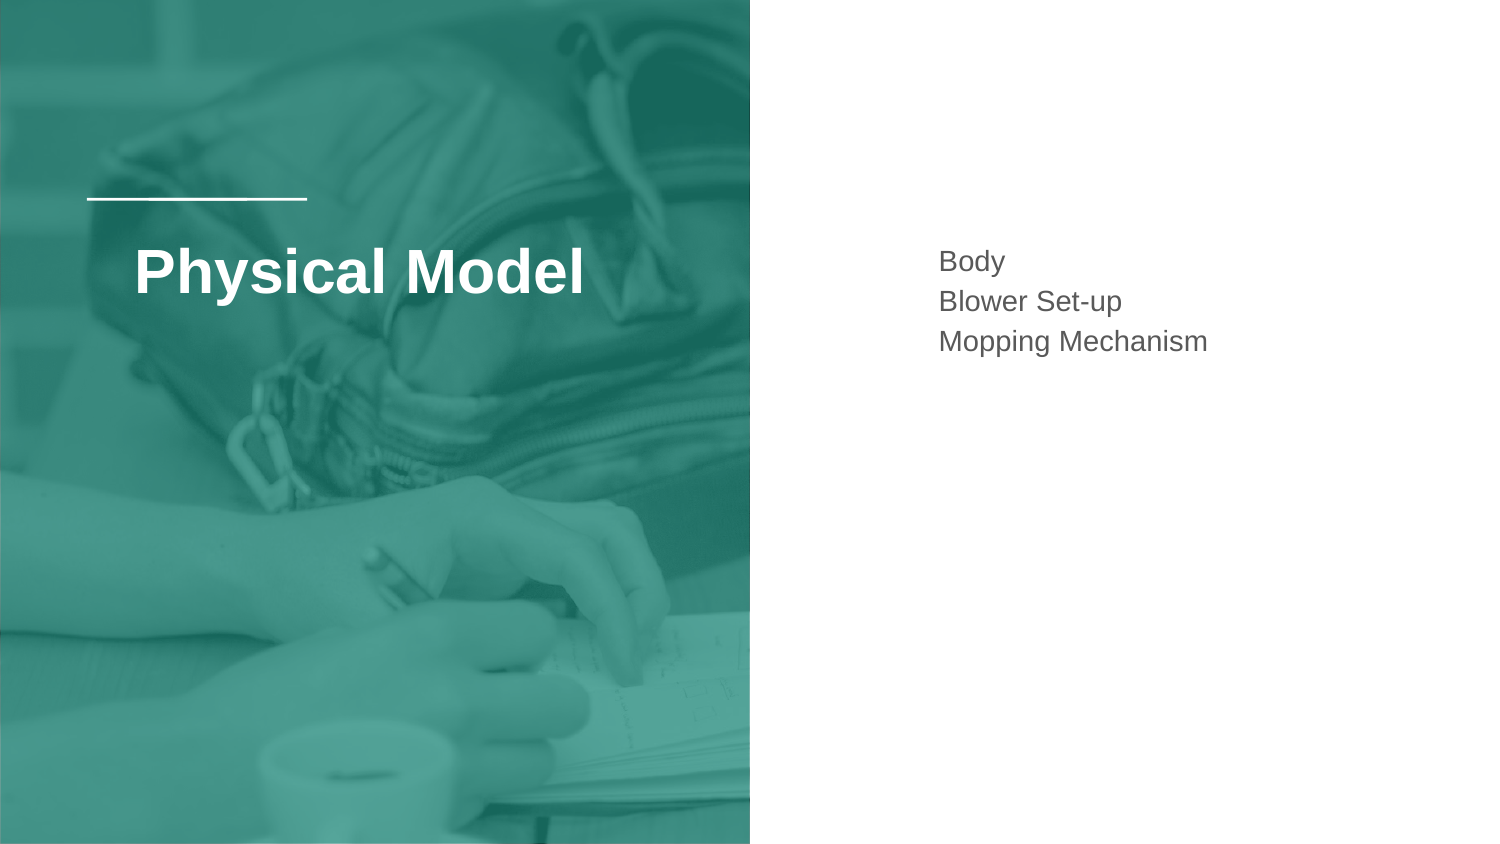

# Physical Model
Body
Blower Set-up
Mopping Mechanism